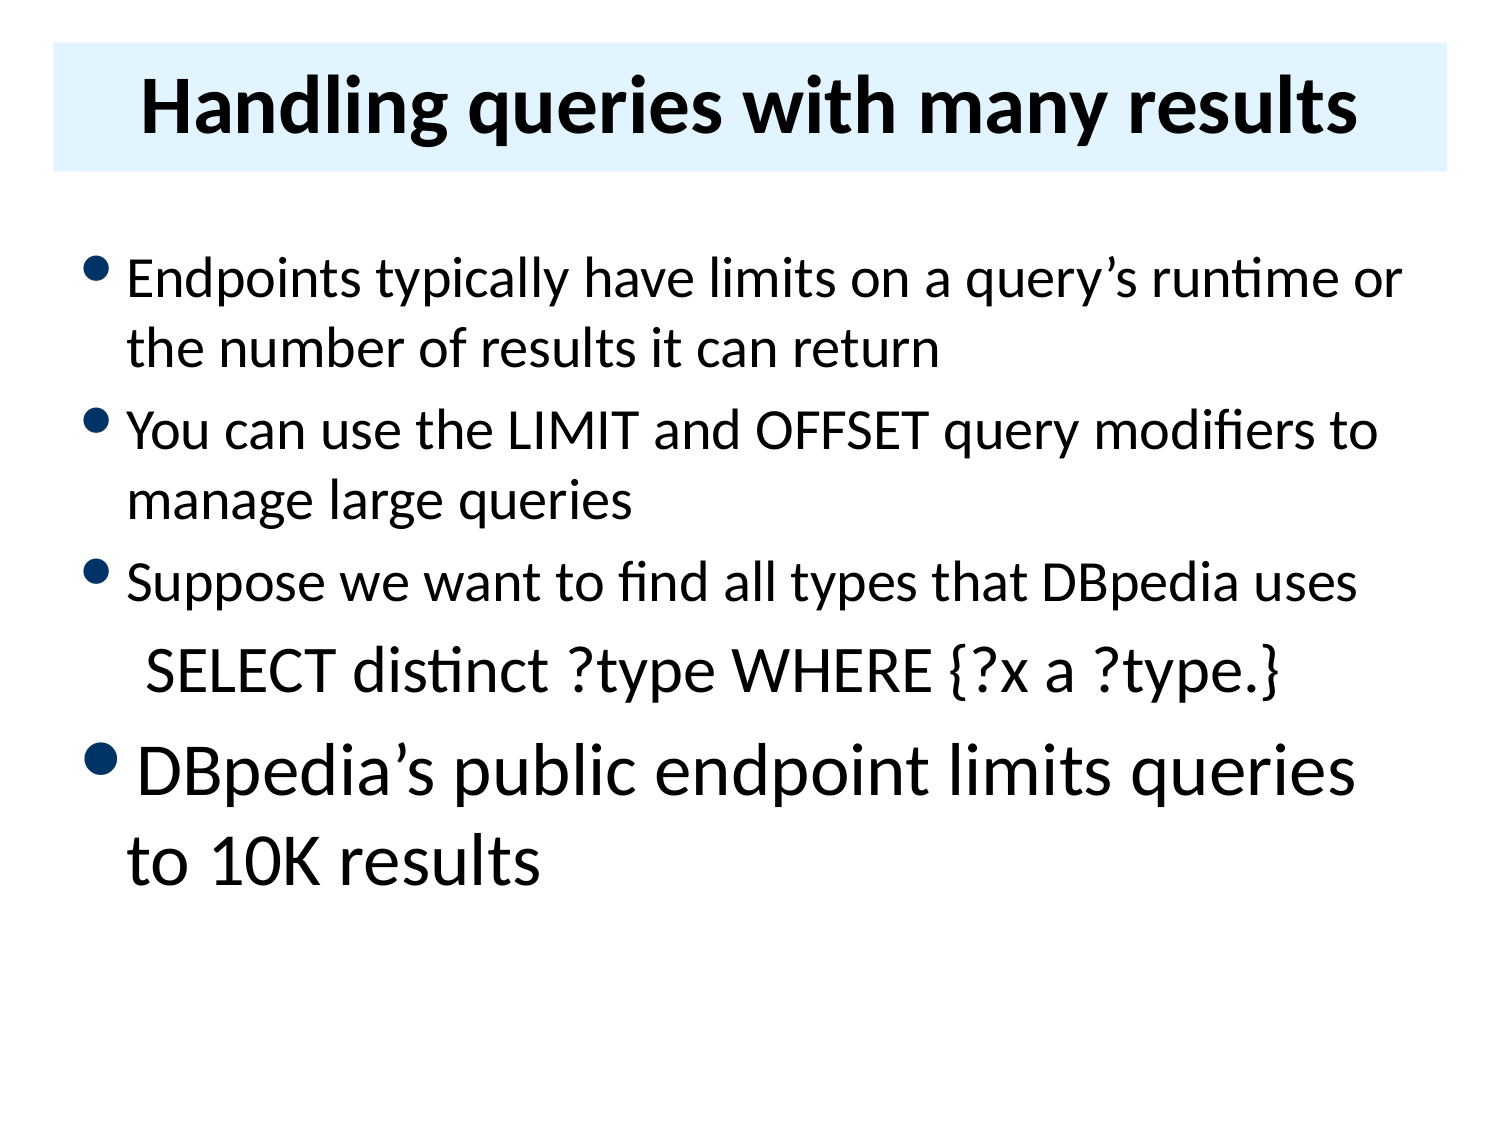

# Handling queries with many results
Endpoints typically have limits on a query’s runtime or the number of results it can return
You can use the LIMIT and OFFSET query modifiers to manage large queries
Suppose we want to find all types that DBpedia uses
SELECT distinct ?type WHERE {?x a ?type.}
DBpedia’s public endpoint limits queries to 10K results